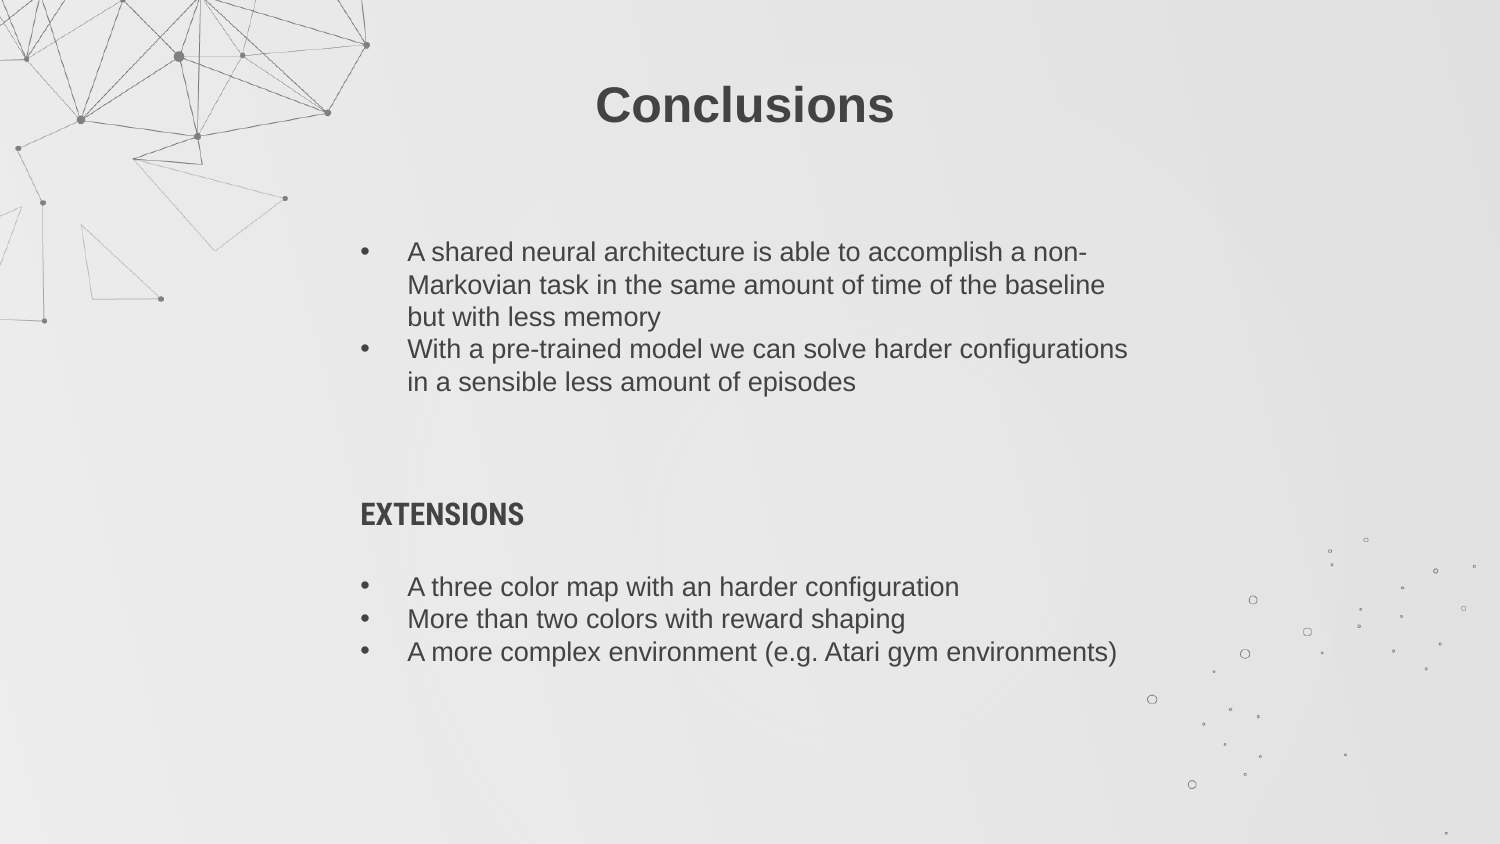

# Conclusions
A shared neural architecture is able to accomplish a non-Markovian task in the same amount of time of the baseline but with less memory
With a pre-trained model we can solve harder configurations in a sensible less amount of episodes

EXTENSIONS

A three color map with an harder configuration
More than two colors with reward shaping
A more complex environment (e.g. Atari gym environments)